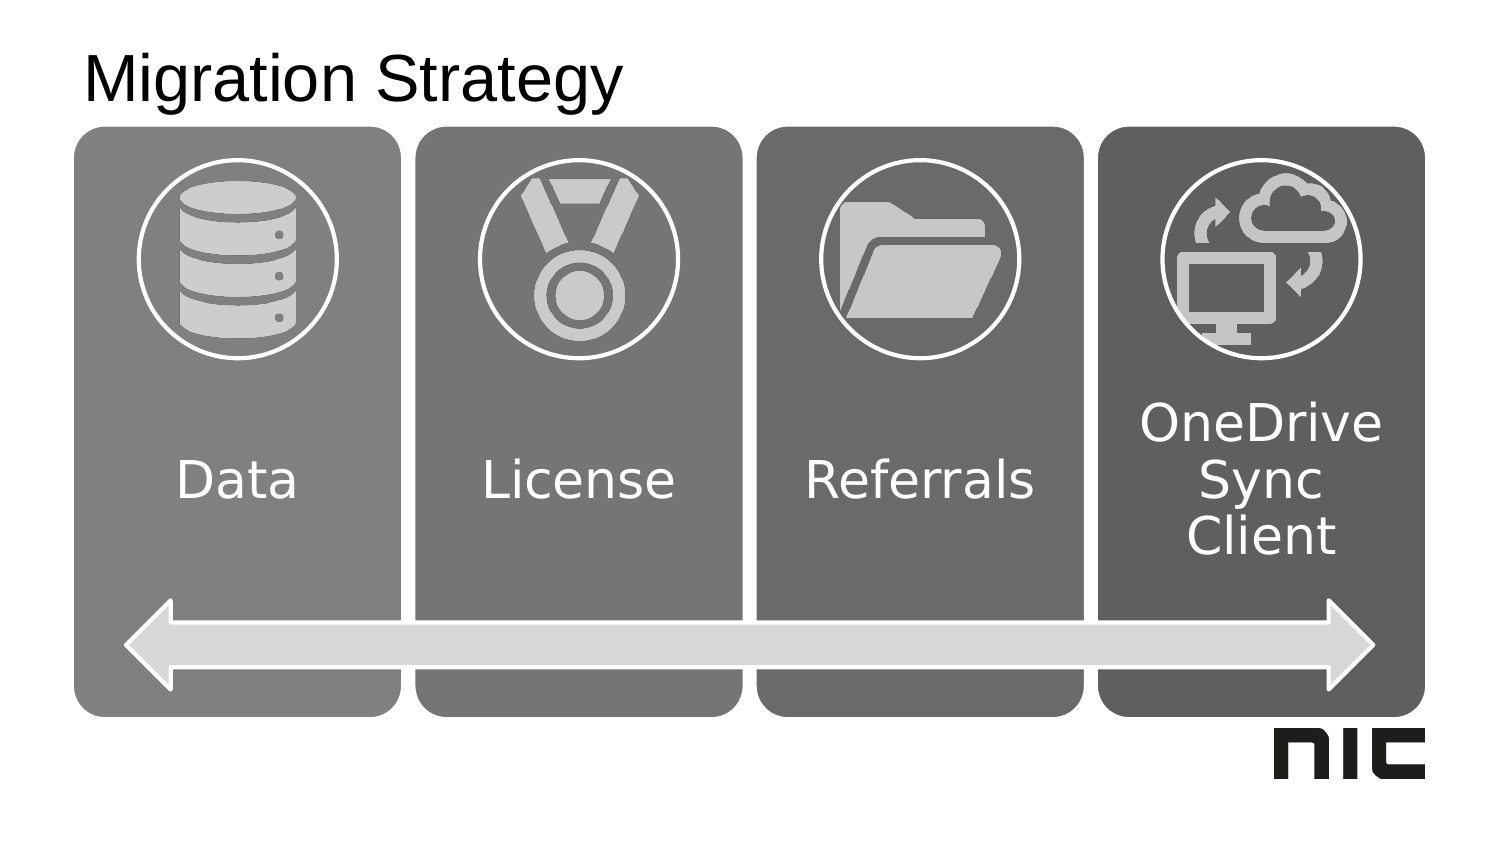

# Migration Strategy
Data
License
Referrals
OneDrive Sync Client